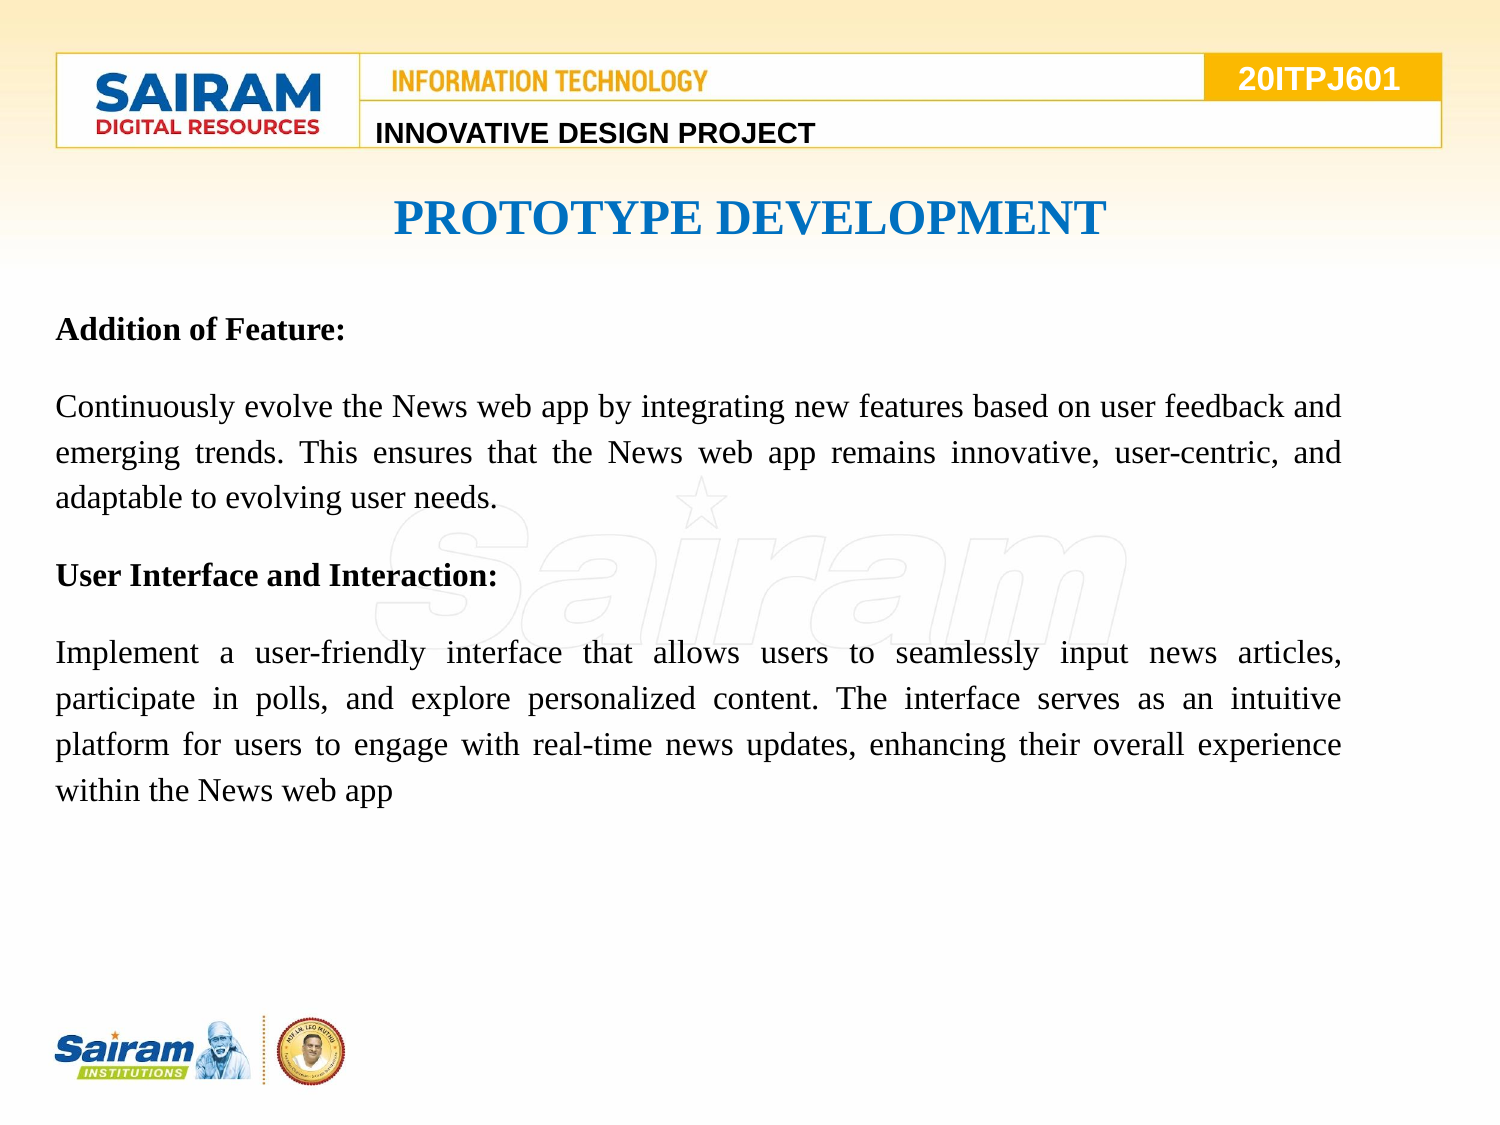

20ITPJ601
INNOVATIVE DESIGN PROJECT

PROTOTYPE DEVELOPMENT
Addition of Feature:
Continuously evolve the News web app by integrating new features based on user feedback and emerging trends. This ensures that the News web app remains innovative, user-centric, and adaptable to evolving user needs.
User Interface and Interaction:
Implement a user-friendly interface that allows users to seamlessly input news articles, participate in polls, and explore personalized content. The interface serves as an intuitive platform for users to engage with real-time news updates, enhancing their overall experience within the News web app